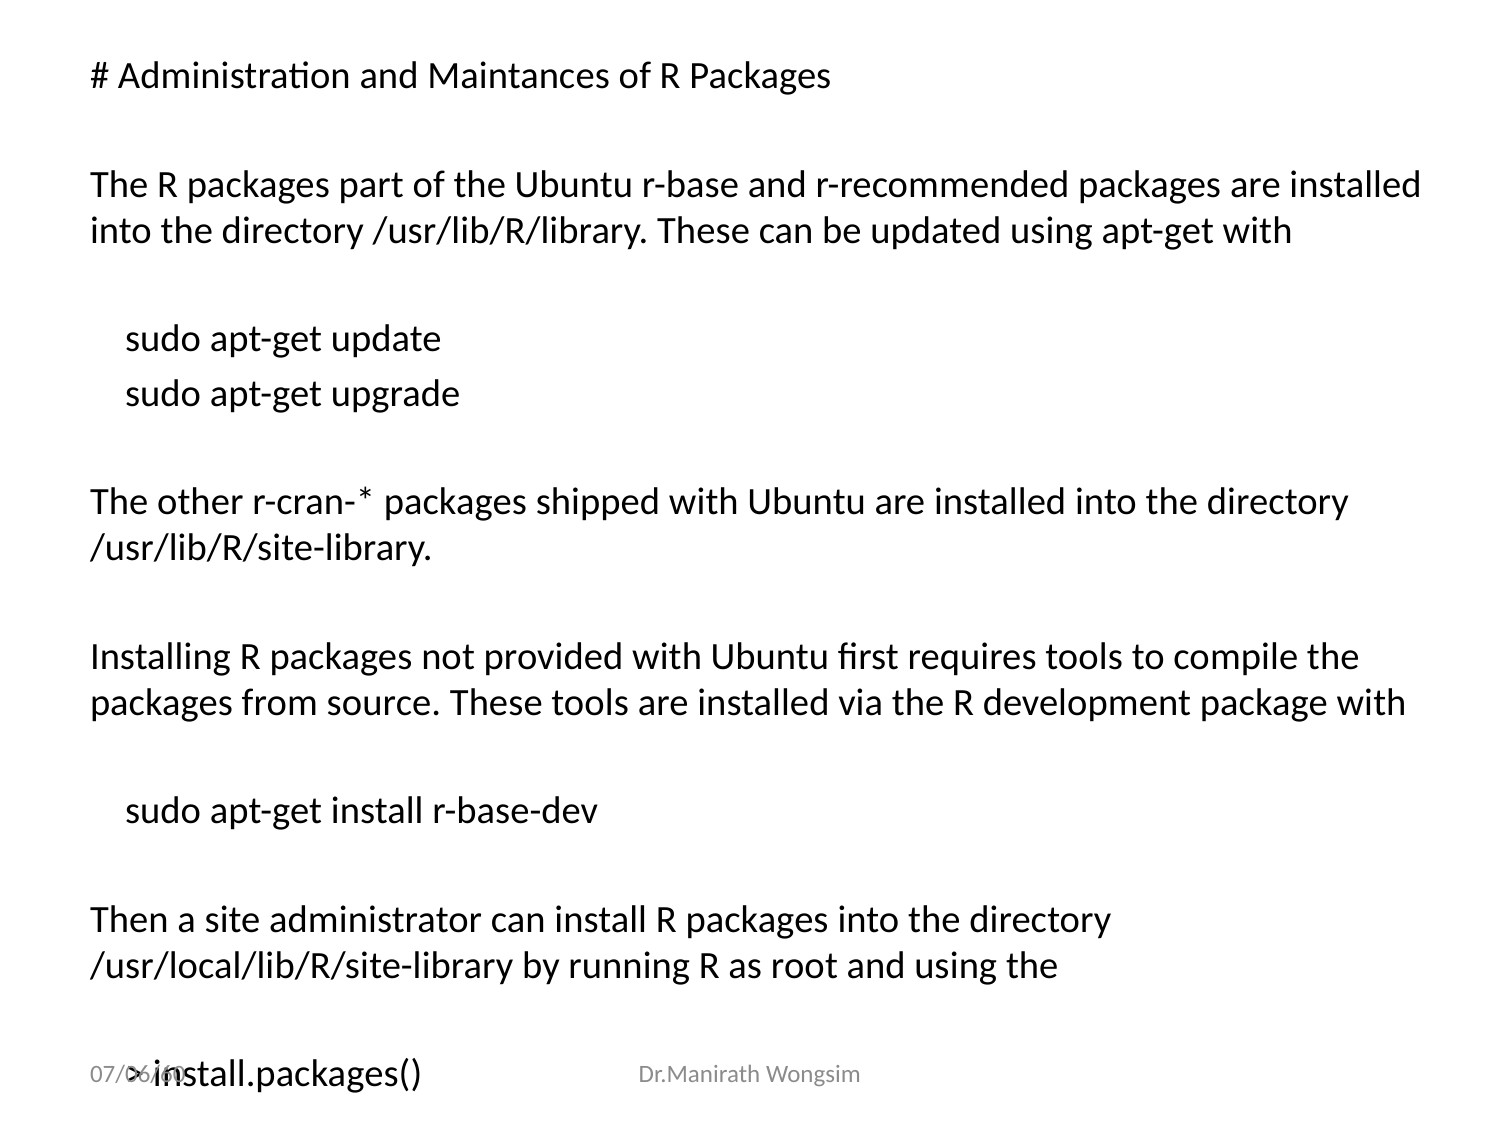

# Administration and Maintances of R Packages

The R packages part of the Ubuntu r-base and r-recommended packages are installed into the directory /usr/lib/R/library. These can be updated using apt-get with

    sudo apt-get update
    sudo apt-get upgrade

The other r-cran-* packages shipped with Ubuntu are installed into the directory /usr/lib/R/site-library.

Installing R packages not provided with Ubuntu first requires tools to compile the packages from source. These tools are installed via the R development package with

    sudo apt-get install r-base-dev

Then a site administrator can install R packages into the directory /usr/local/lib/R/site-library by running R as root and using the

    > install.packages()

07/06/60
Dr.Manirath Wongsim